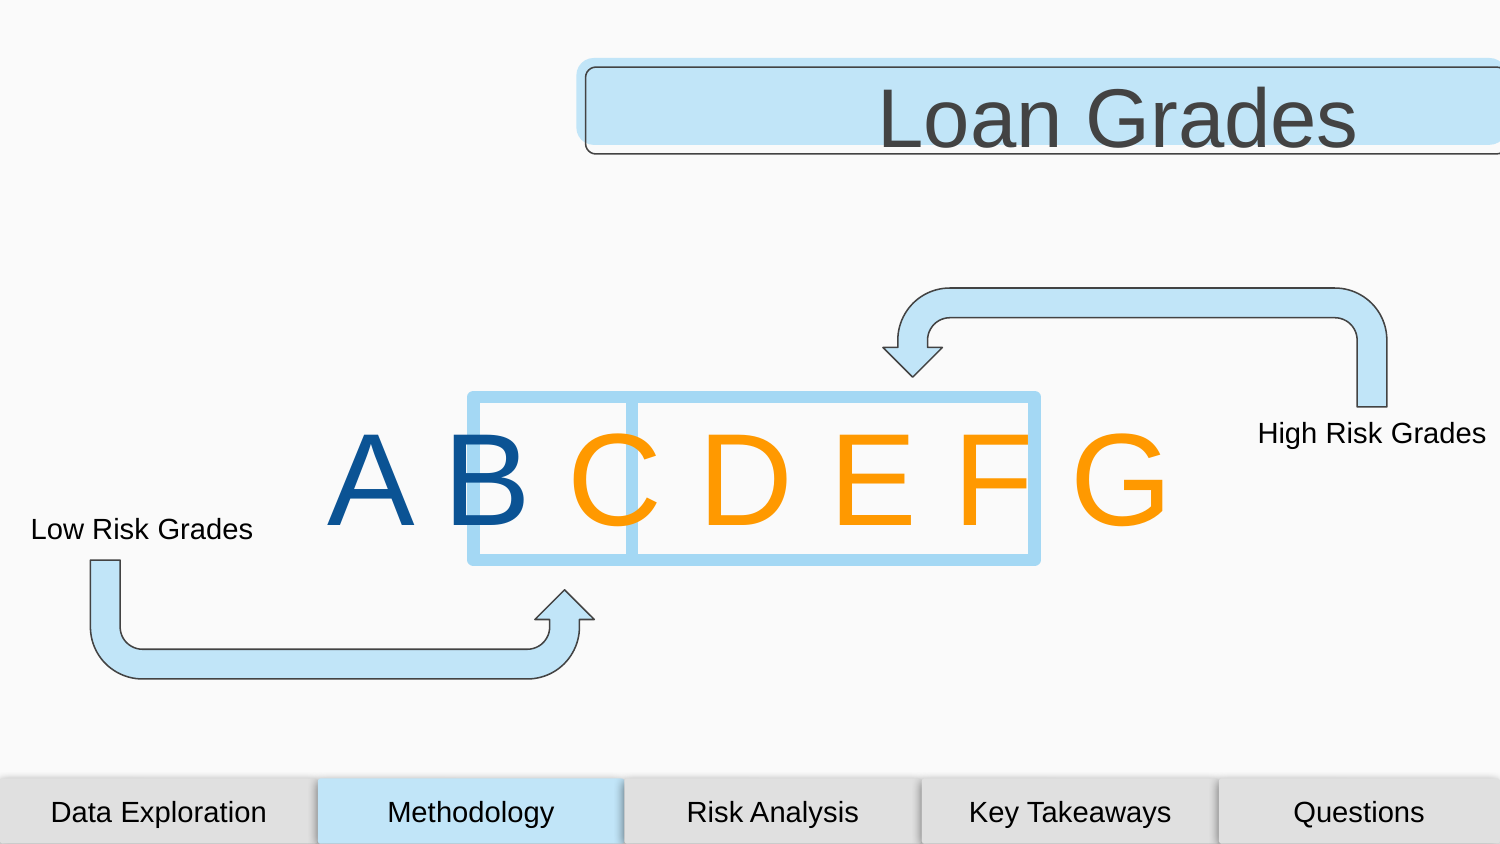

# Loan Grades
A B C D E F G

     High Risk Grades
Low Risk Grades

Data Exploration
Methodology
Risk Analysis
Key Takeaways
Questions